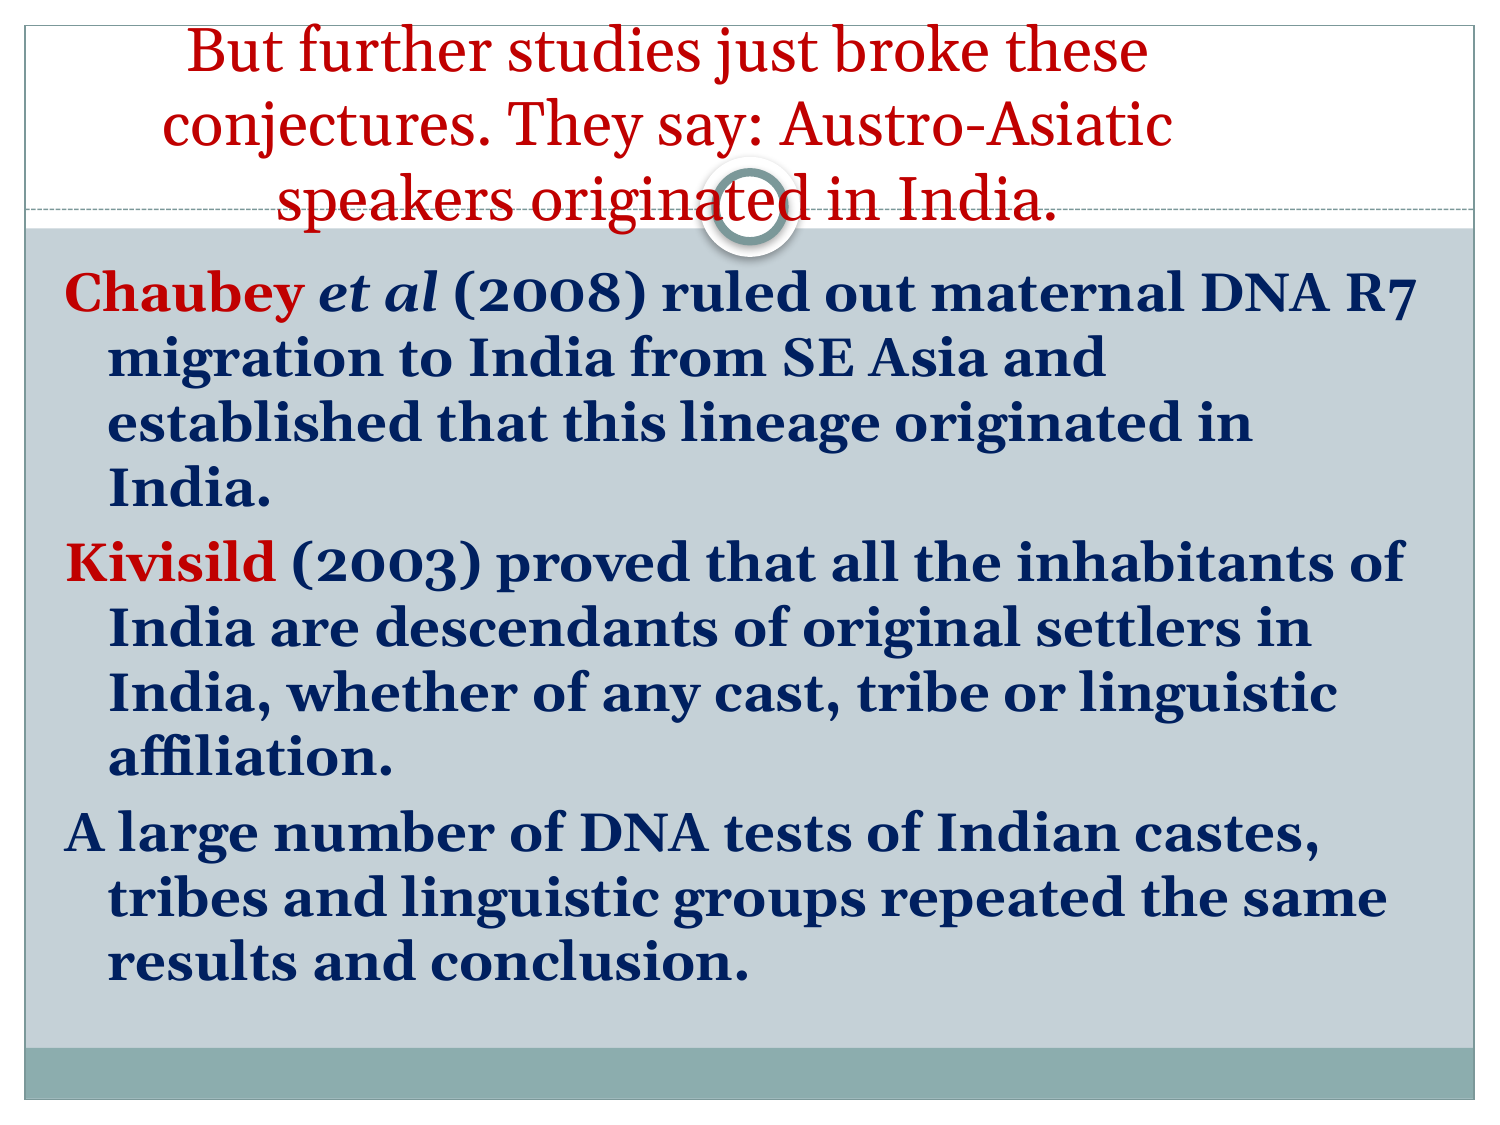

# But further studies just broke these conjectures. They say: Austro-Asiatic speakers originated in India.
Chaubey et al (2008) ruled out maternal DNA R7 migration to India from SE Asia and established that this lineage originated in India.
Kivisild (2003) proved that all the inhabitants of India are descendants of original settlers in India, whether of any cast, tribe or linguistic affiliation.
A large number of DNA tests of Indian castes, tribes and linguistic groups repeated the same results and conclusion.